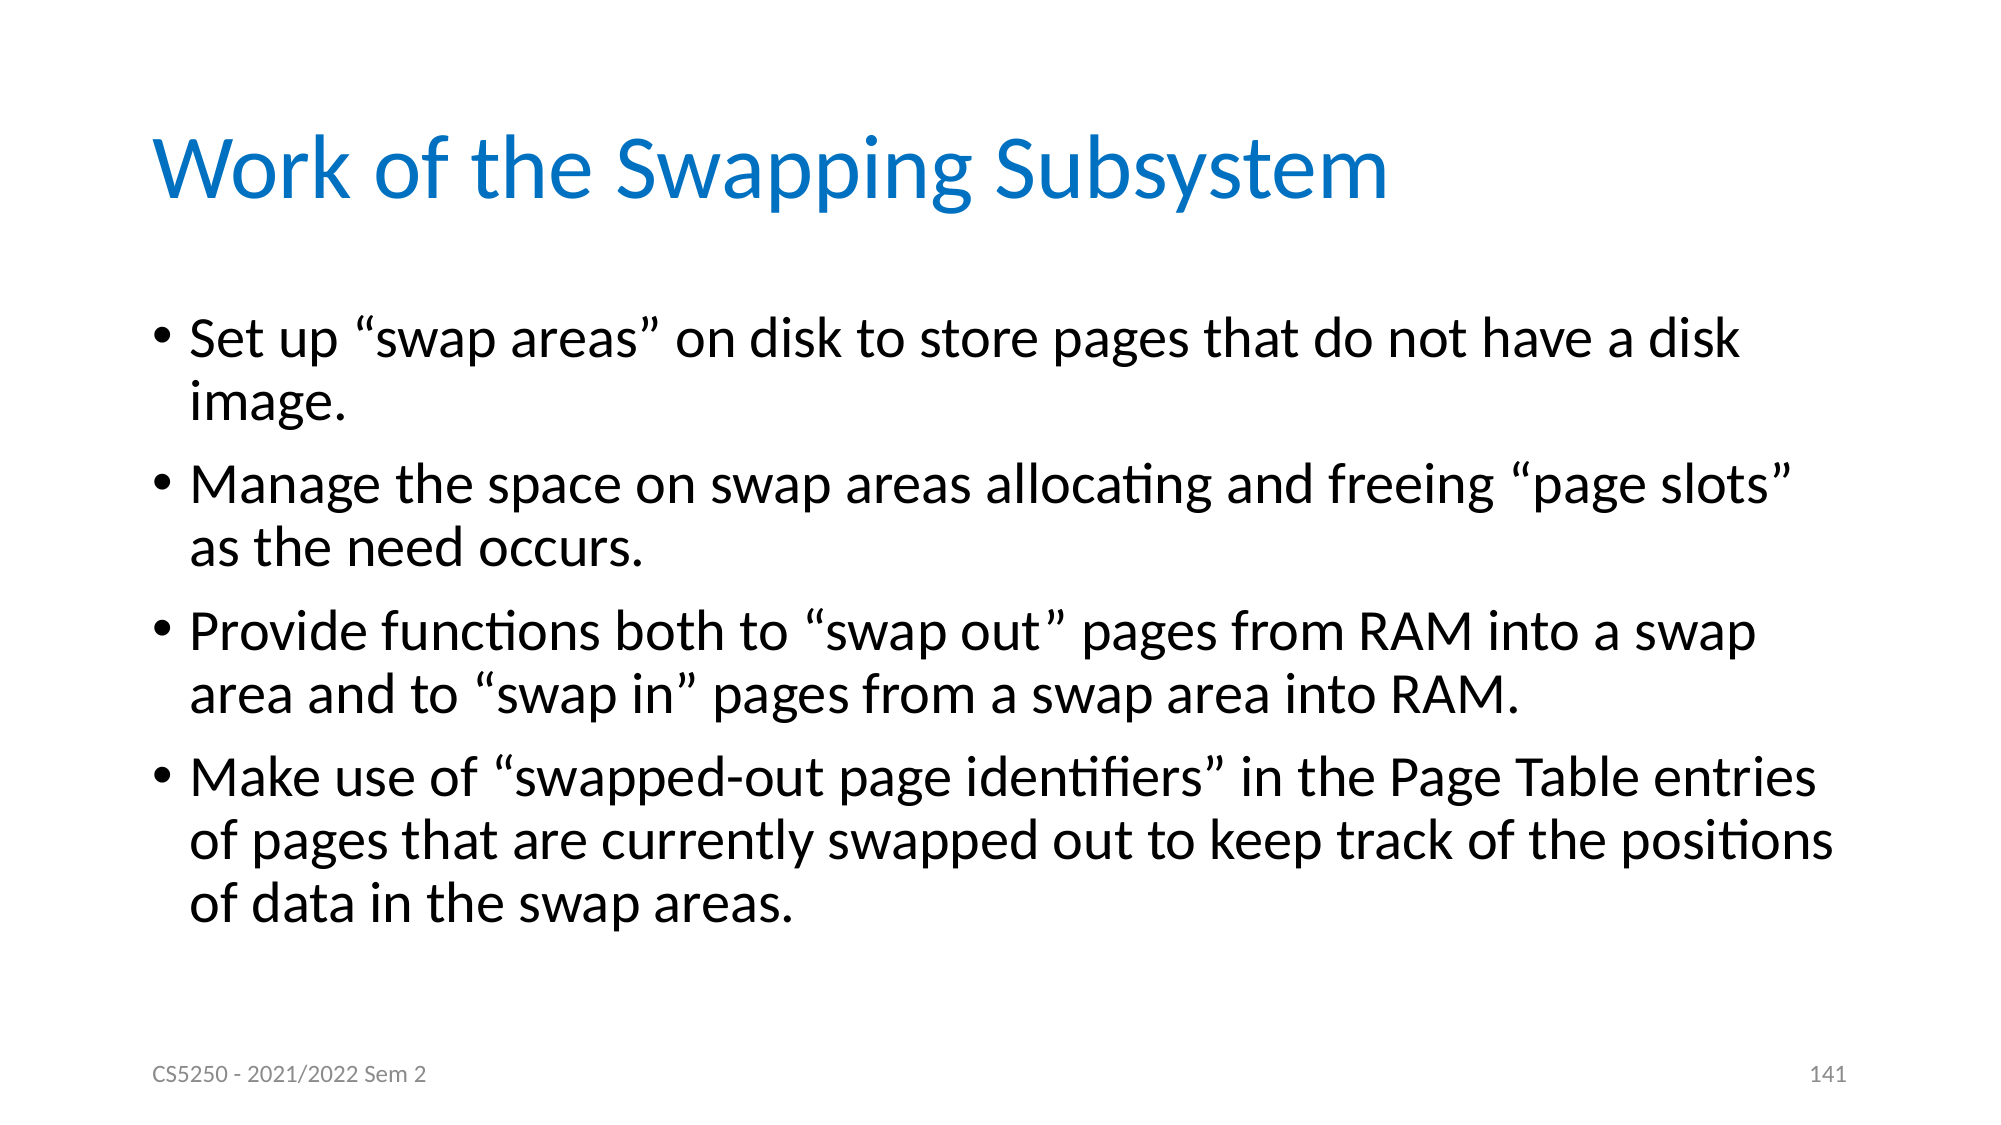

# Work of the Swapping Subsystem
Set up “swap areas” on disk to store pages that do not have a disk image.
Manage the space on swap areas allocating and freeing “page slots” as the need occurs.
Provide functions both to “swap out” pages from RAM into a swap area and to “swap in” pages from a swap area into RAM.
Make use of “swapped-out page identifiers” in the Page Table entries of pages that are currently swapped out to keep track of the positions of data in the swap areas.

CS5250 - 2021/2022 Sem 2
141